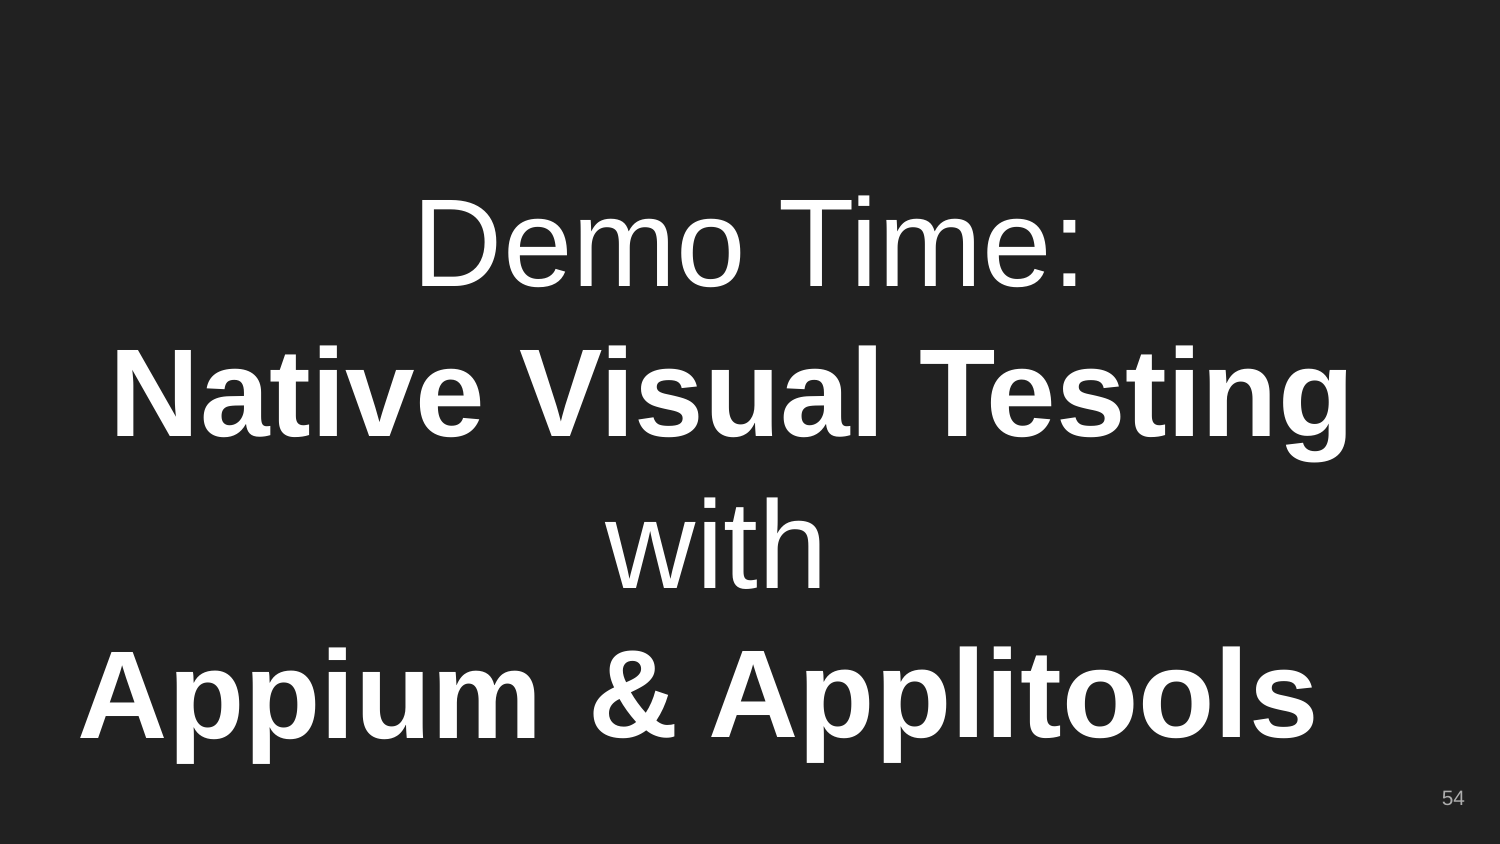

# Demo Time:
Native Visual Testing
with
Appium
& Applitools
54